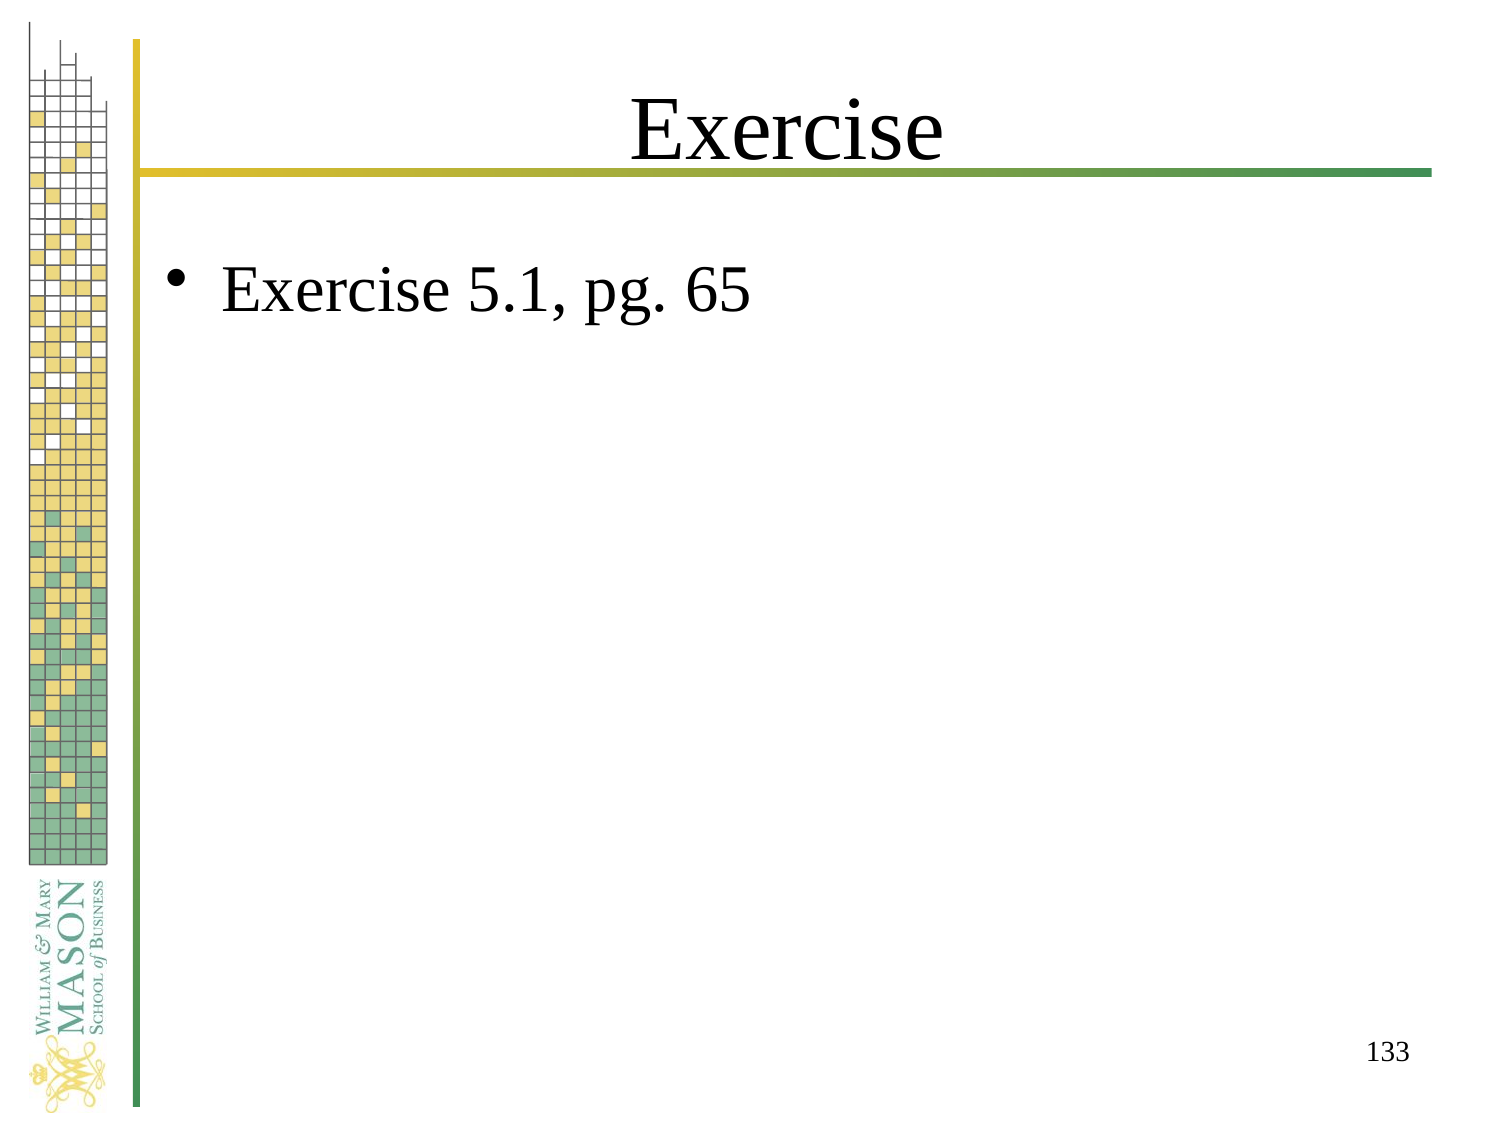

# Exercise
Exercise 5.1, pg. 65
133